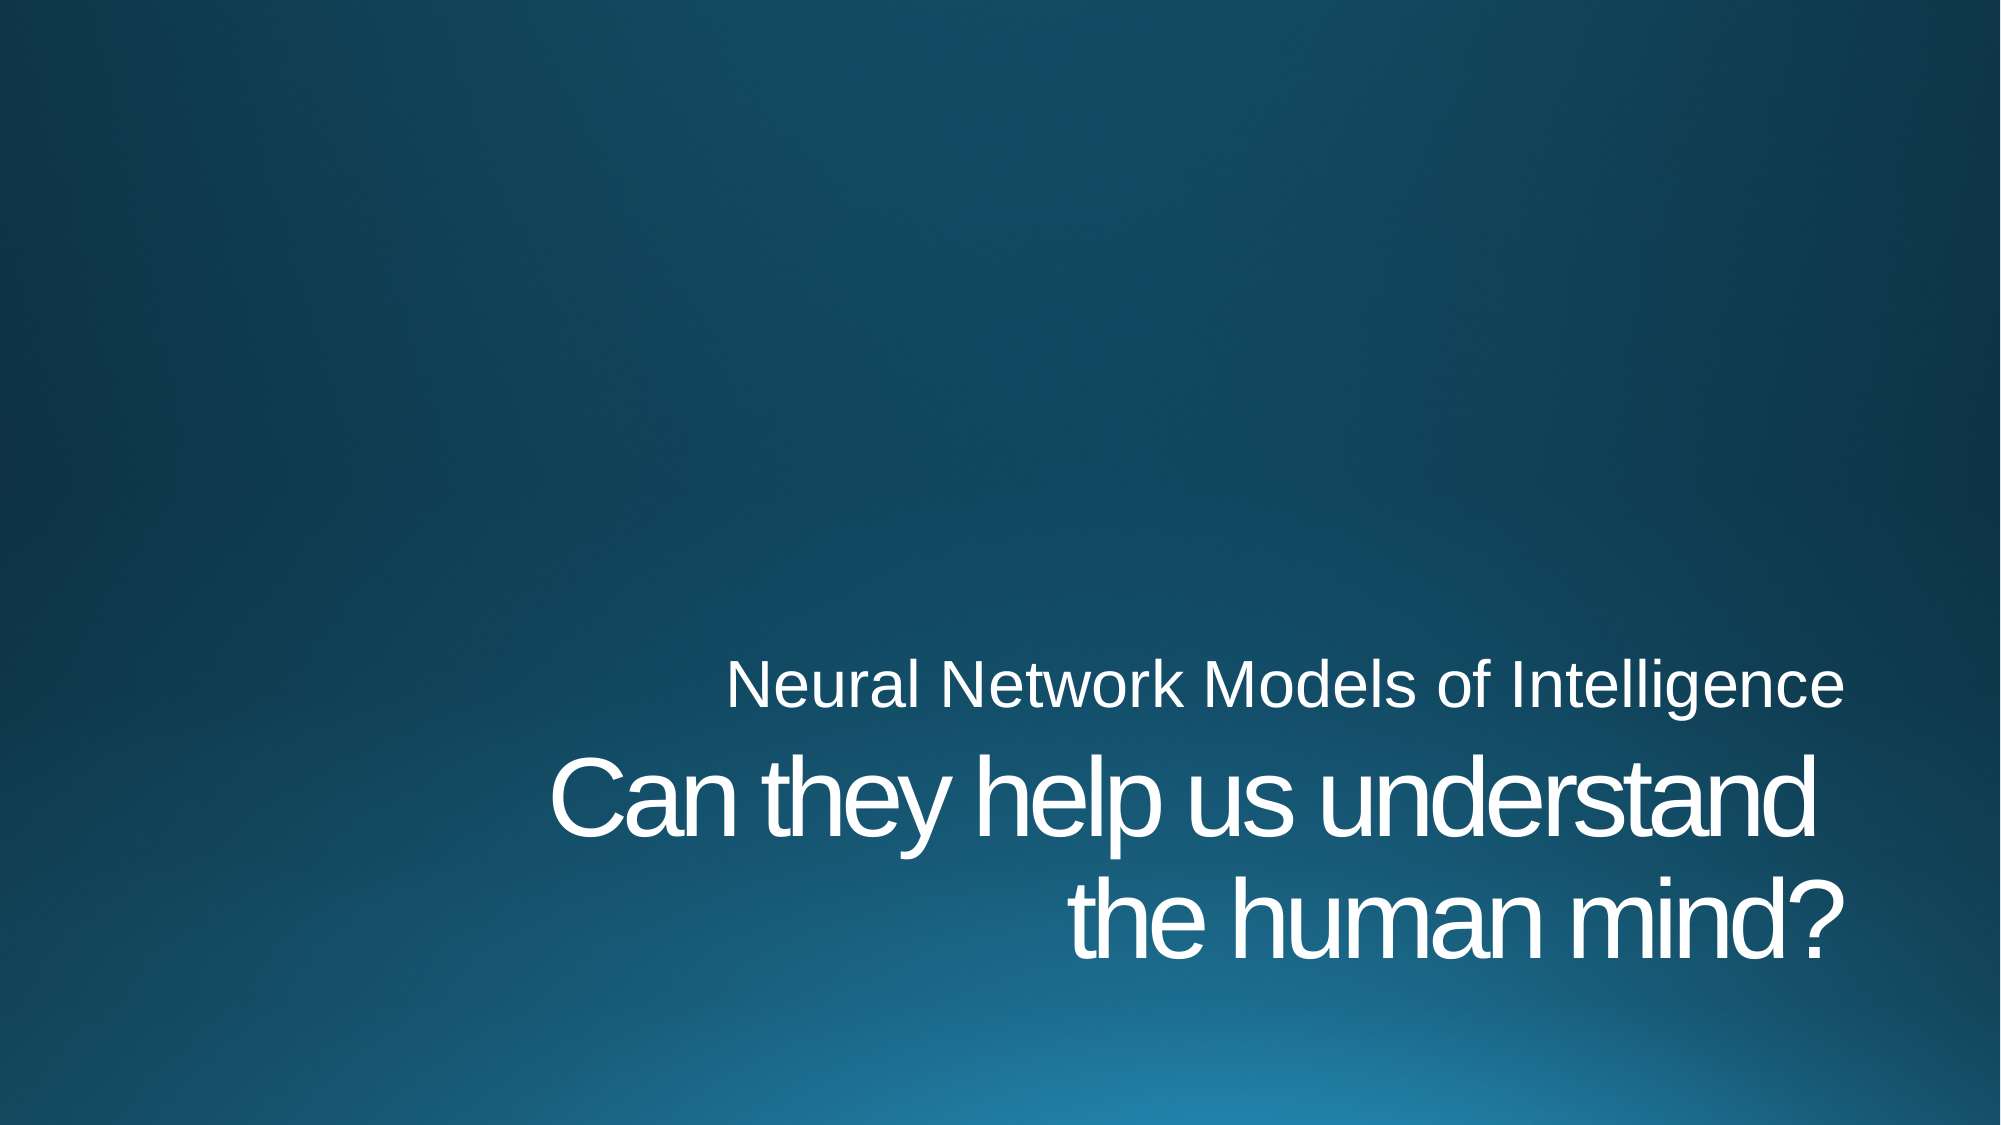

Neural Network Models of Intelligence
# Can they help us understand the human mind?